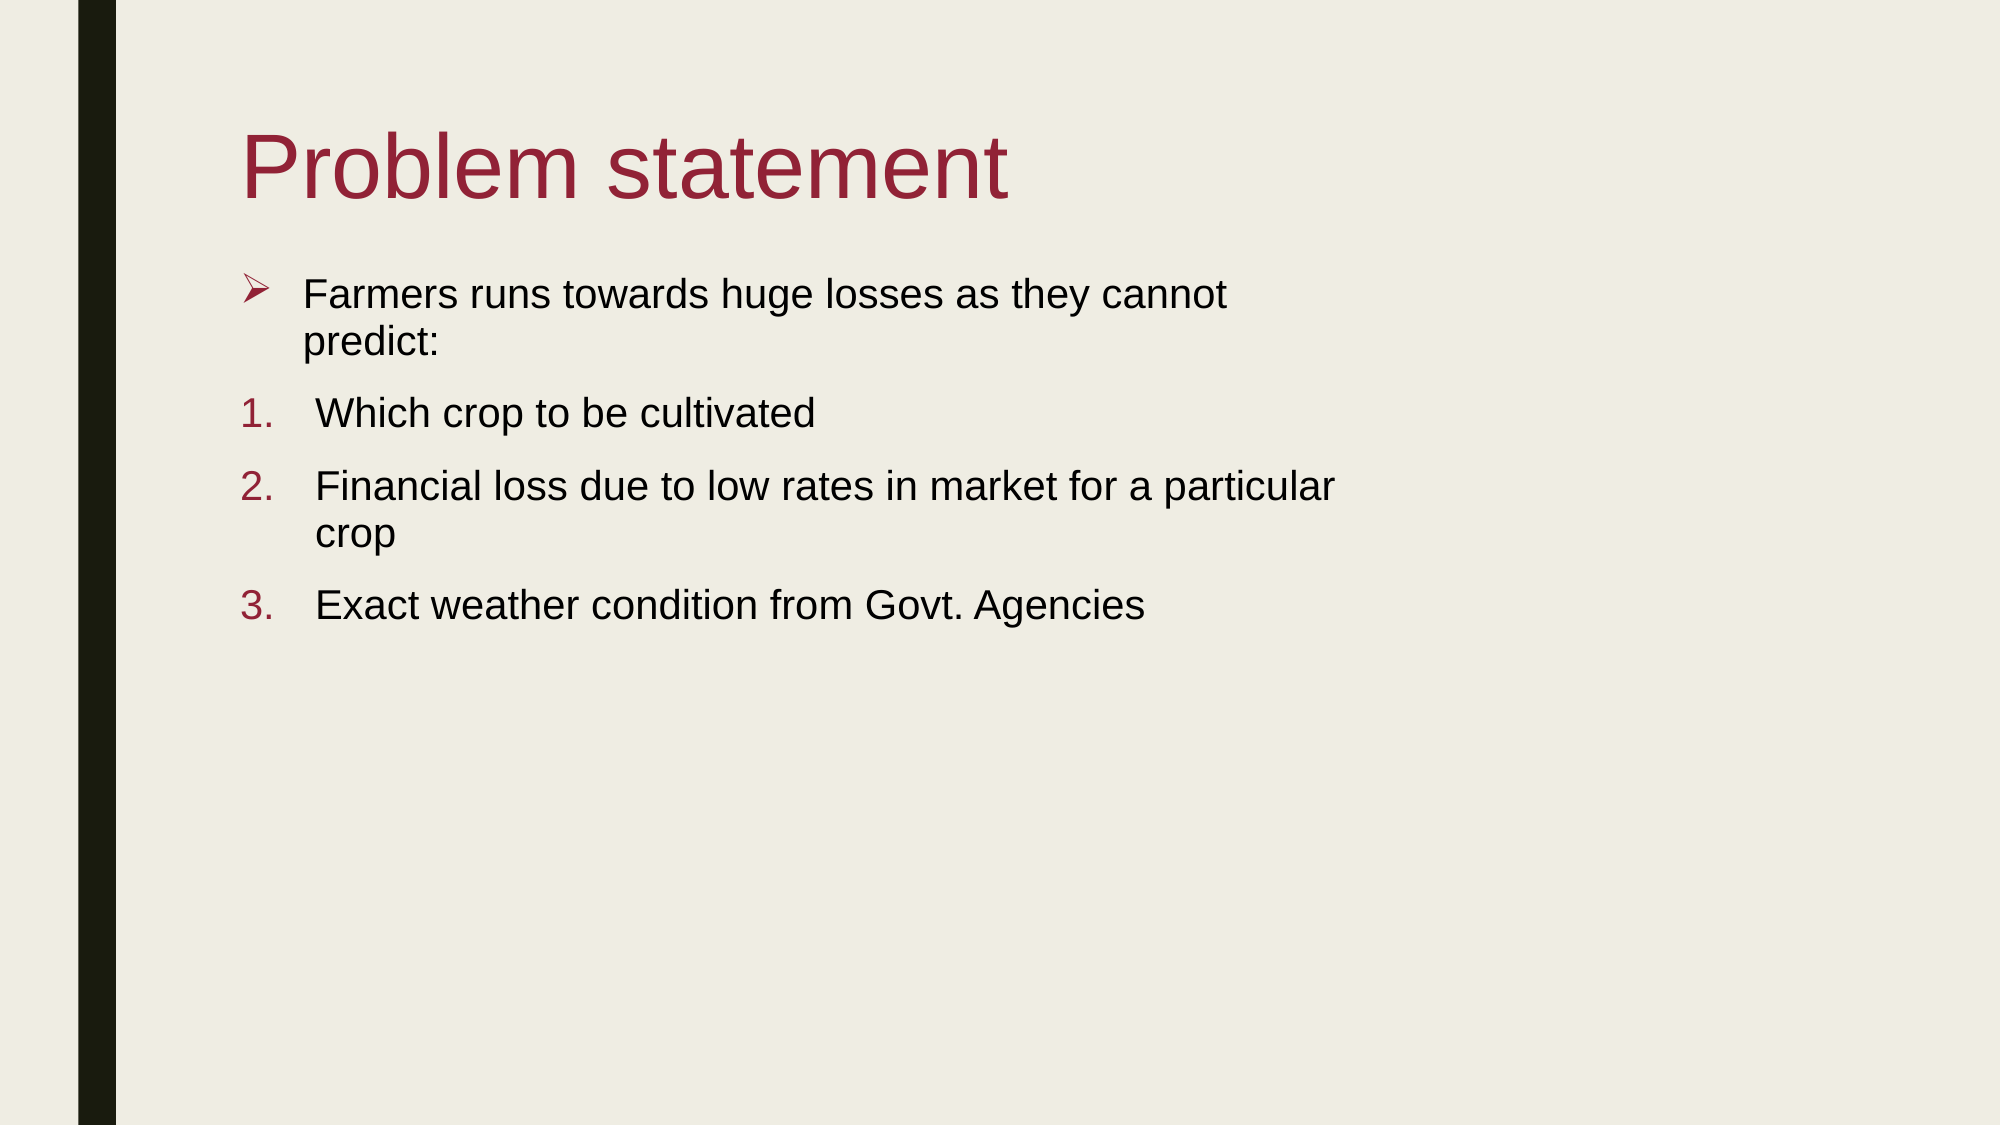

# Problem statement
Farmers runs towards huge losses as they cannot predict:
Which crop to be cultivated
Financial loss due to low rates in market for a particular crop
Exact weather condition from Govt. Agencies